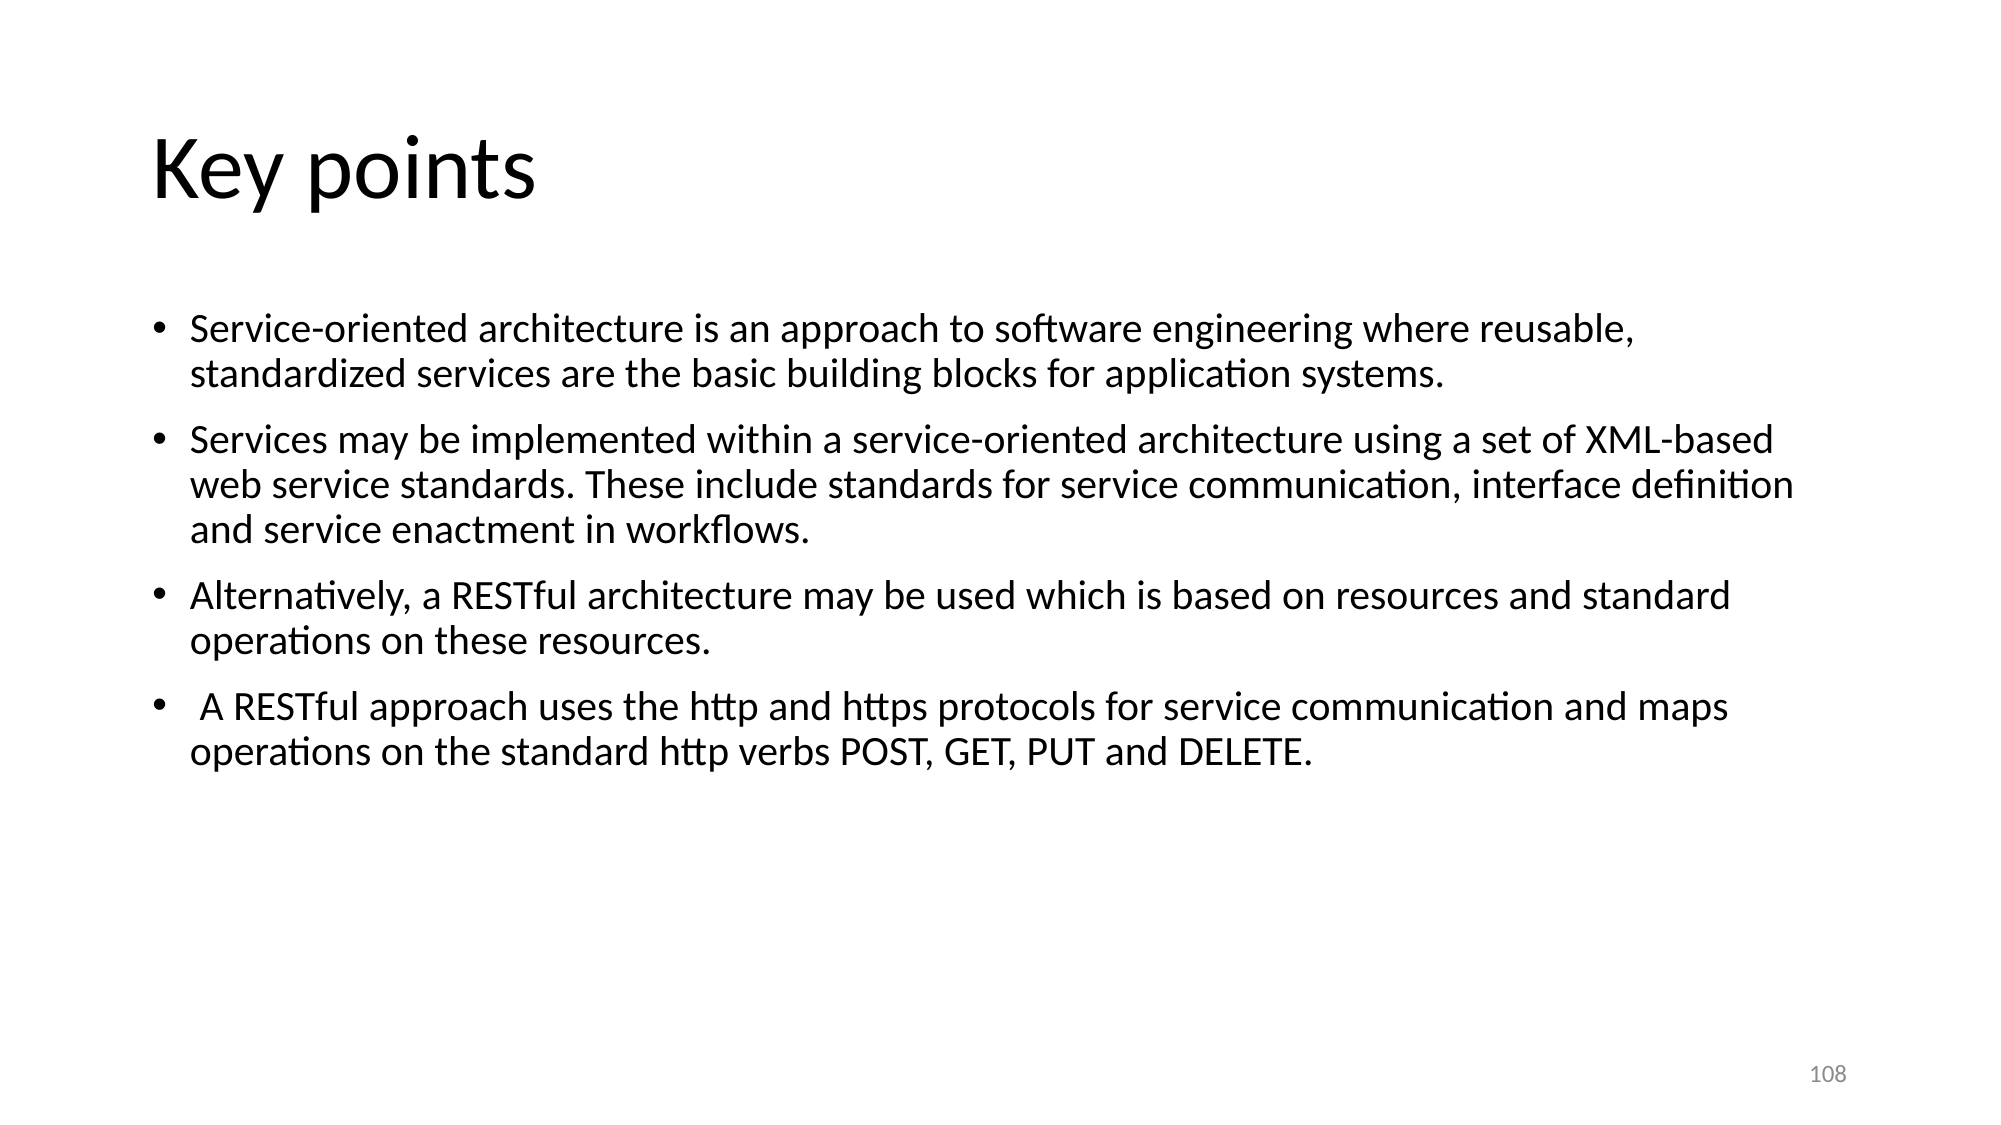

# Key points
Service-oriented architecture is an approach to software engineering where reusable, standardized services are the basic building blocks for application systems.
Services may be implemented within a service-oriented architecture using a set of XML-based web service standards. These include standards for service communication, interface definition and service enactment in workflows.
Alternatively, a RESTful architecture may be used which is based on resources and standard operations on these resources.
 A RESTful approach uses the http and https protocols for service communication and maps operations on the standard http verbs POST, GET, PUT and DELETE.
108